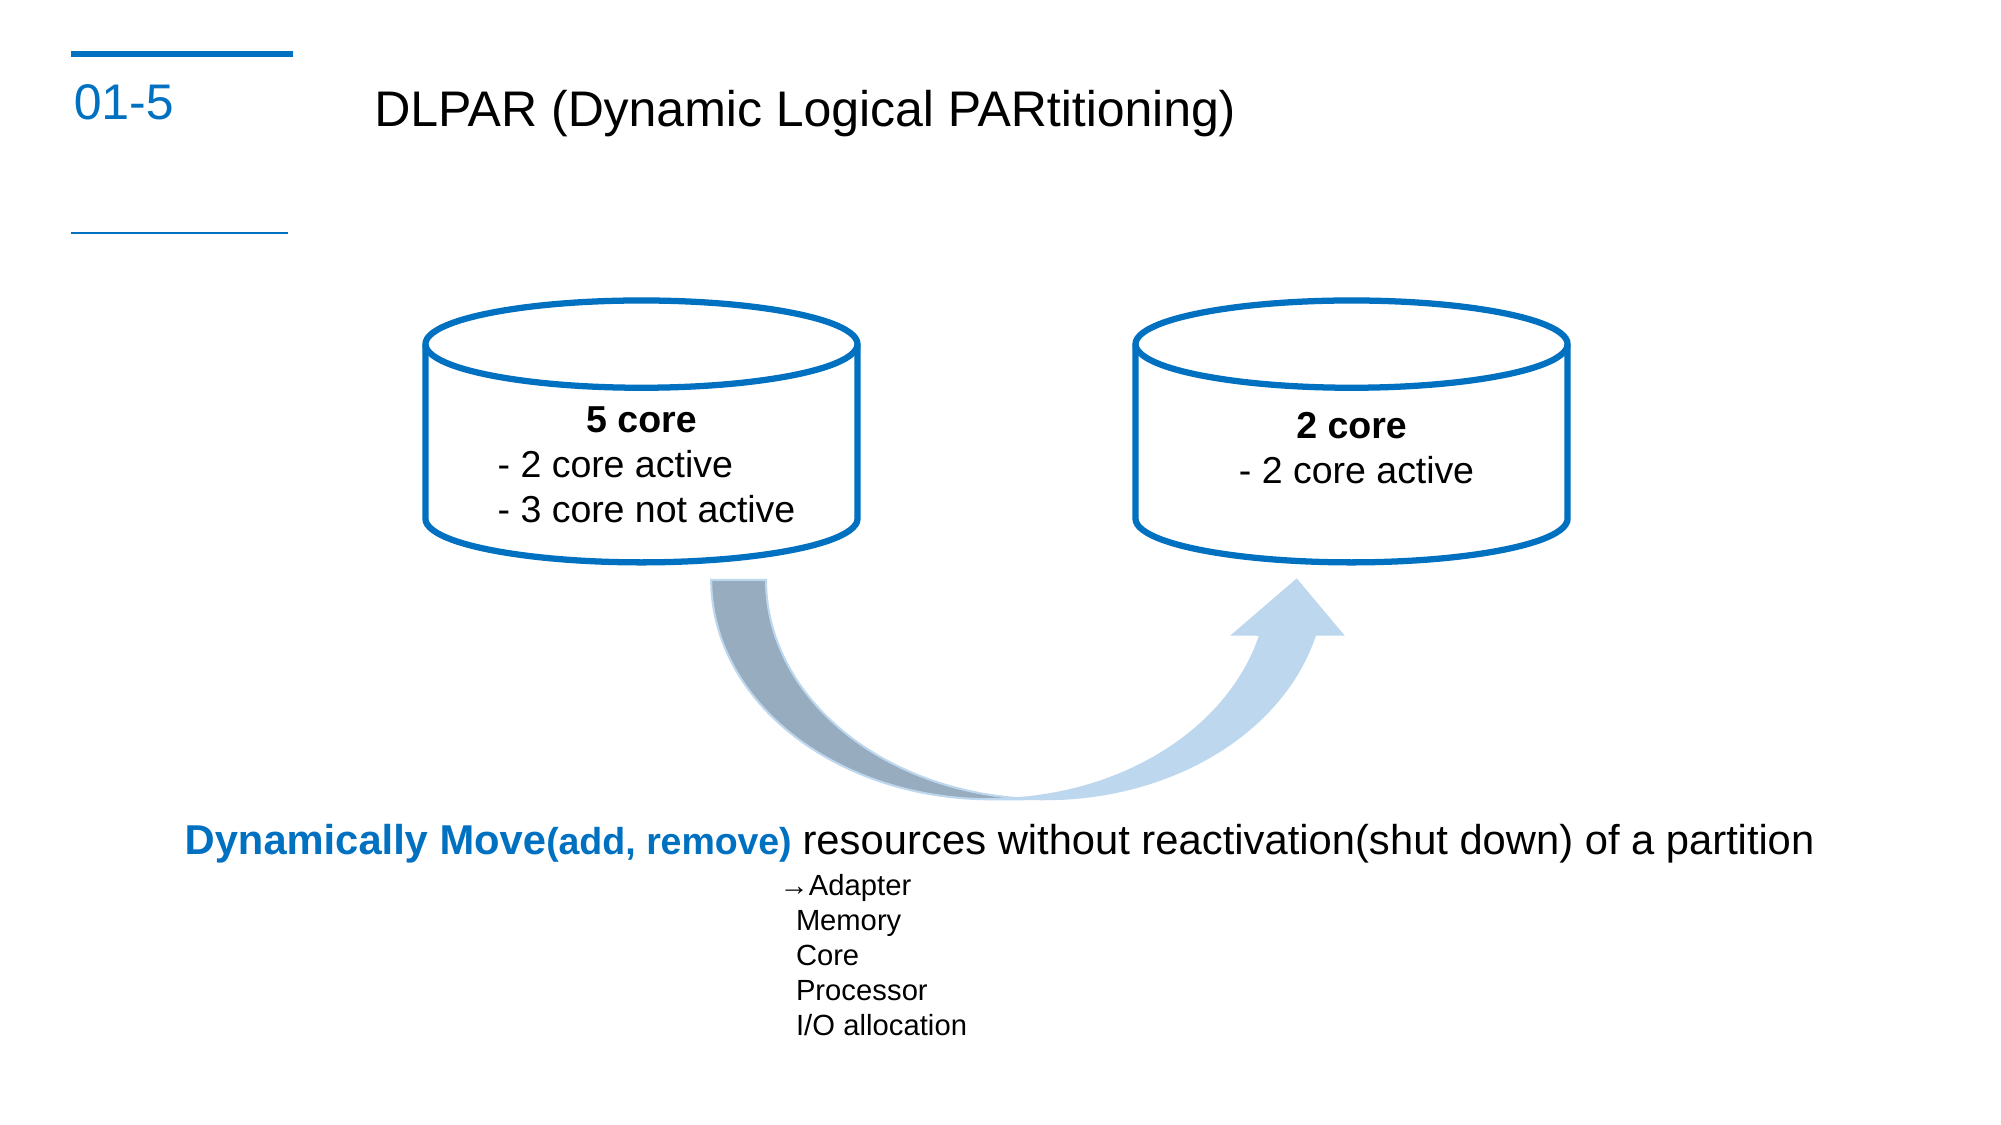

01-5
DLPAR (Dynamic Logical PARtitioning)

5 core
 - 2 core active
 - 3 core not active
2 core
 - 2 core active

Dynamically Move(add, remove) resources without reactivation(shut down) of a partition
→Adapter
  Memory
  Core
  Processor
  I/O allocation